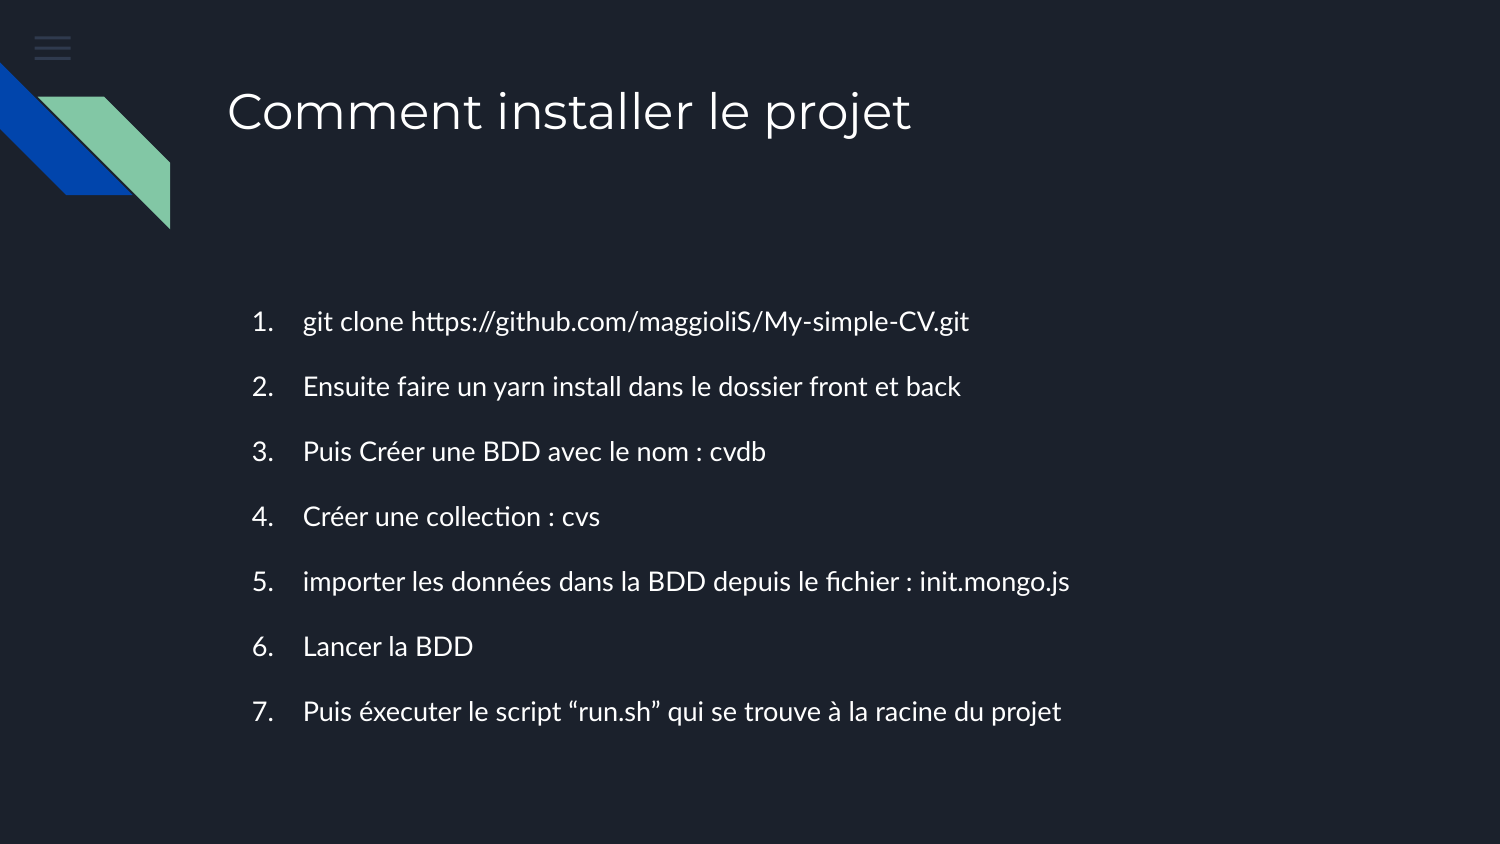

# Comment installer le projet
git clone https://github.com/maggioliS/My-simple-CV.git
Ensuite faire un yarn install dans le dossier front et back
Puis Créer une BDD avec le nom : cvdb
Créer une collection : cvs
importer les données dans la BDD depuis le fichier : init.mongo.js
Lancer la BDD
Puis éxecuter le script “run.sh” qui se trouve à la racine du projet